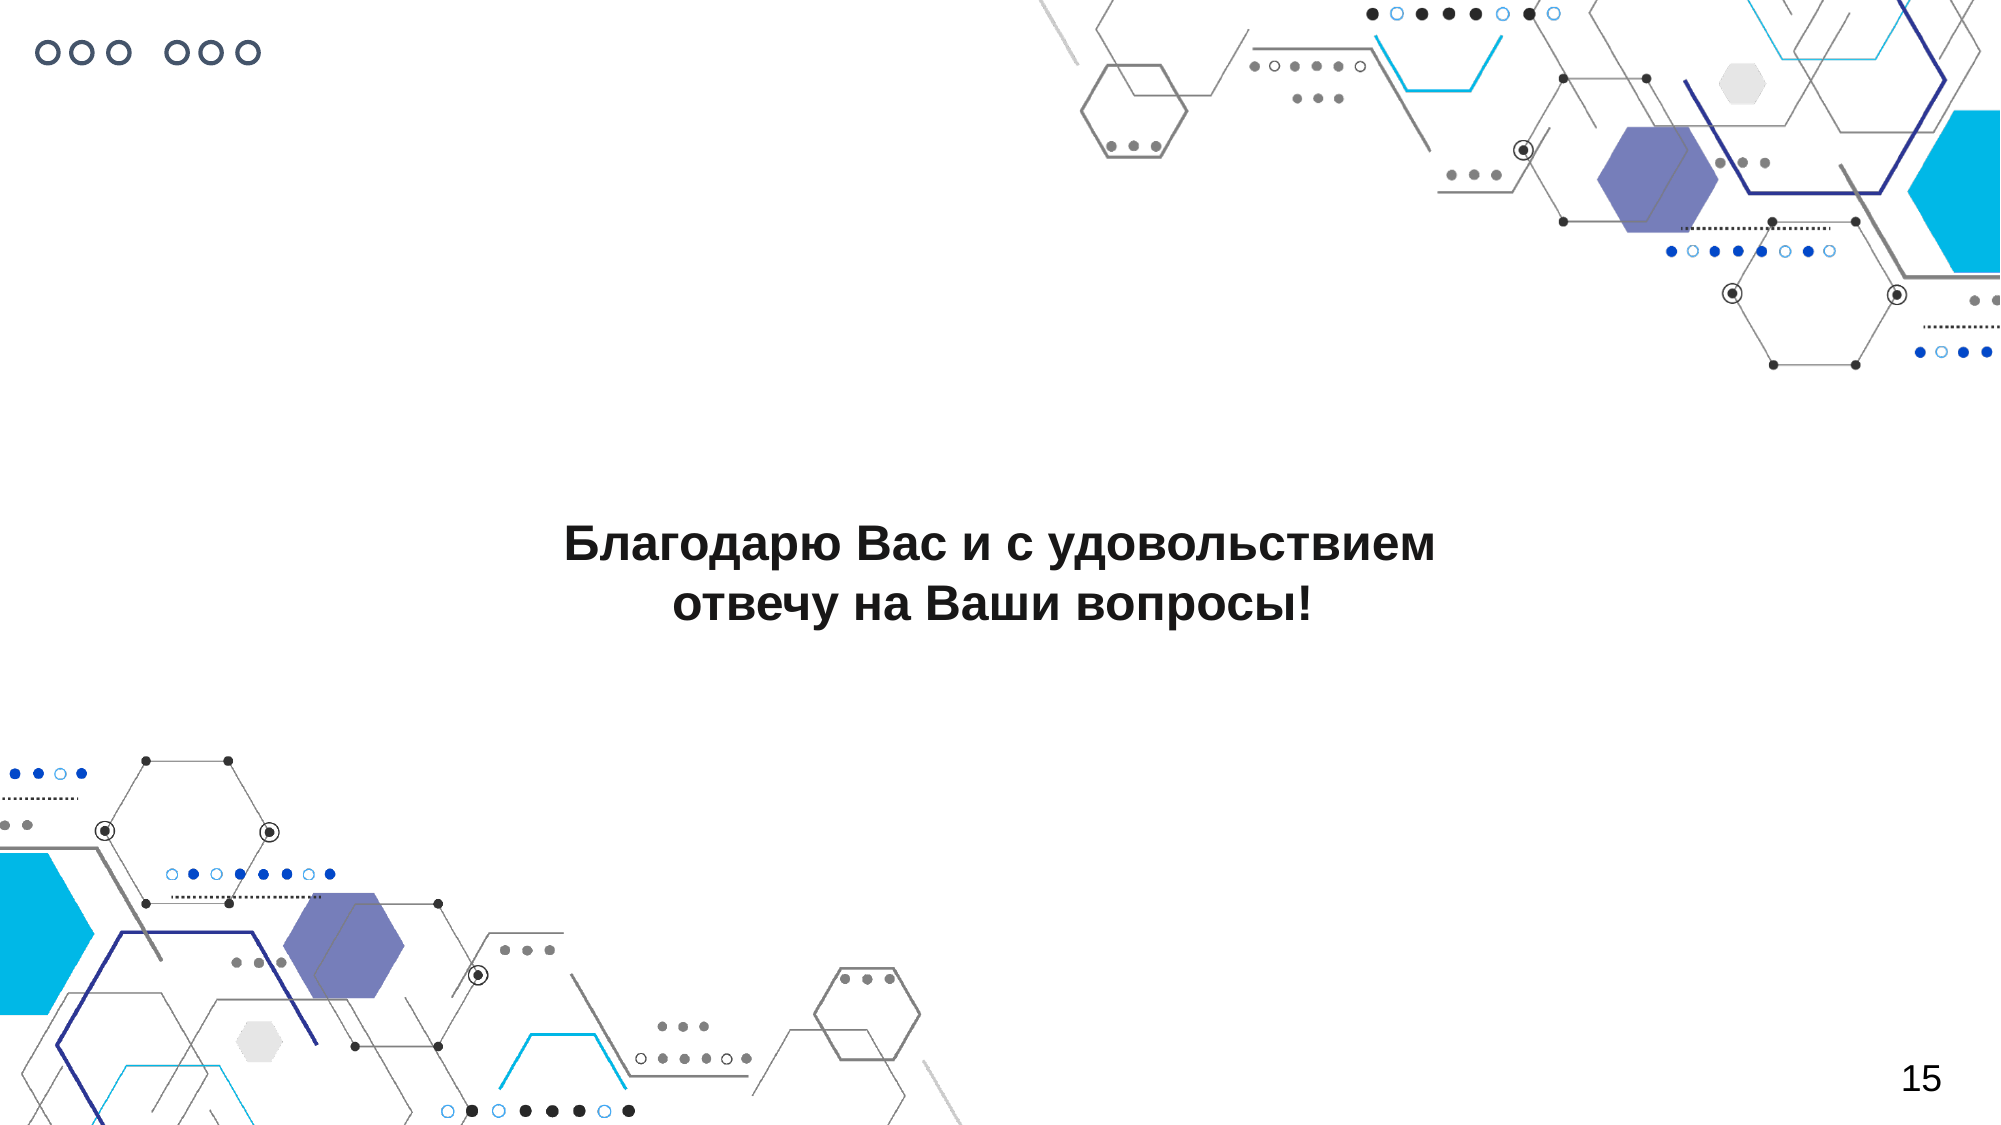

Благодарю Вас и с удовольствием отвечу на Ваши вопросы!
15